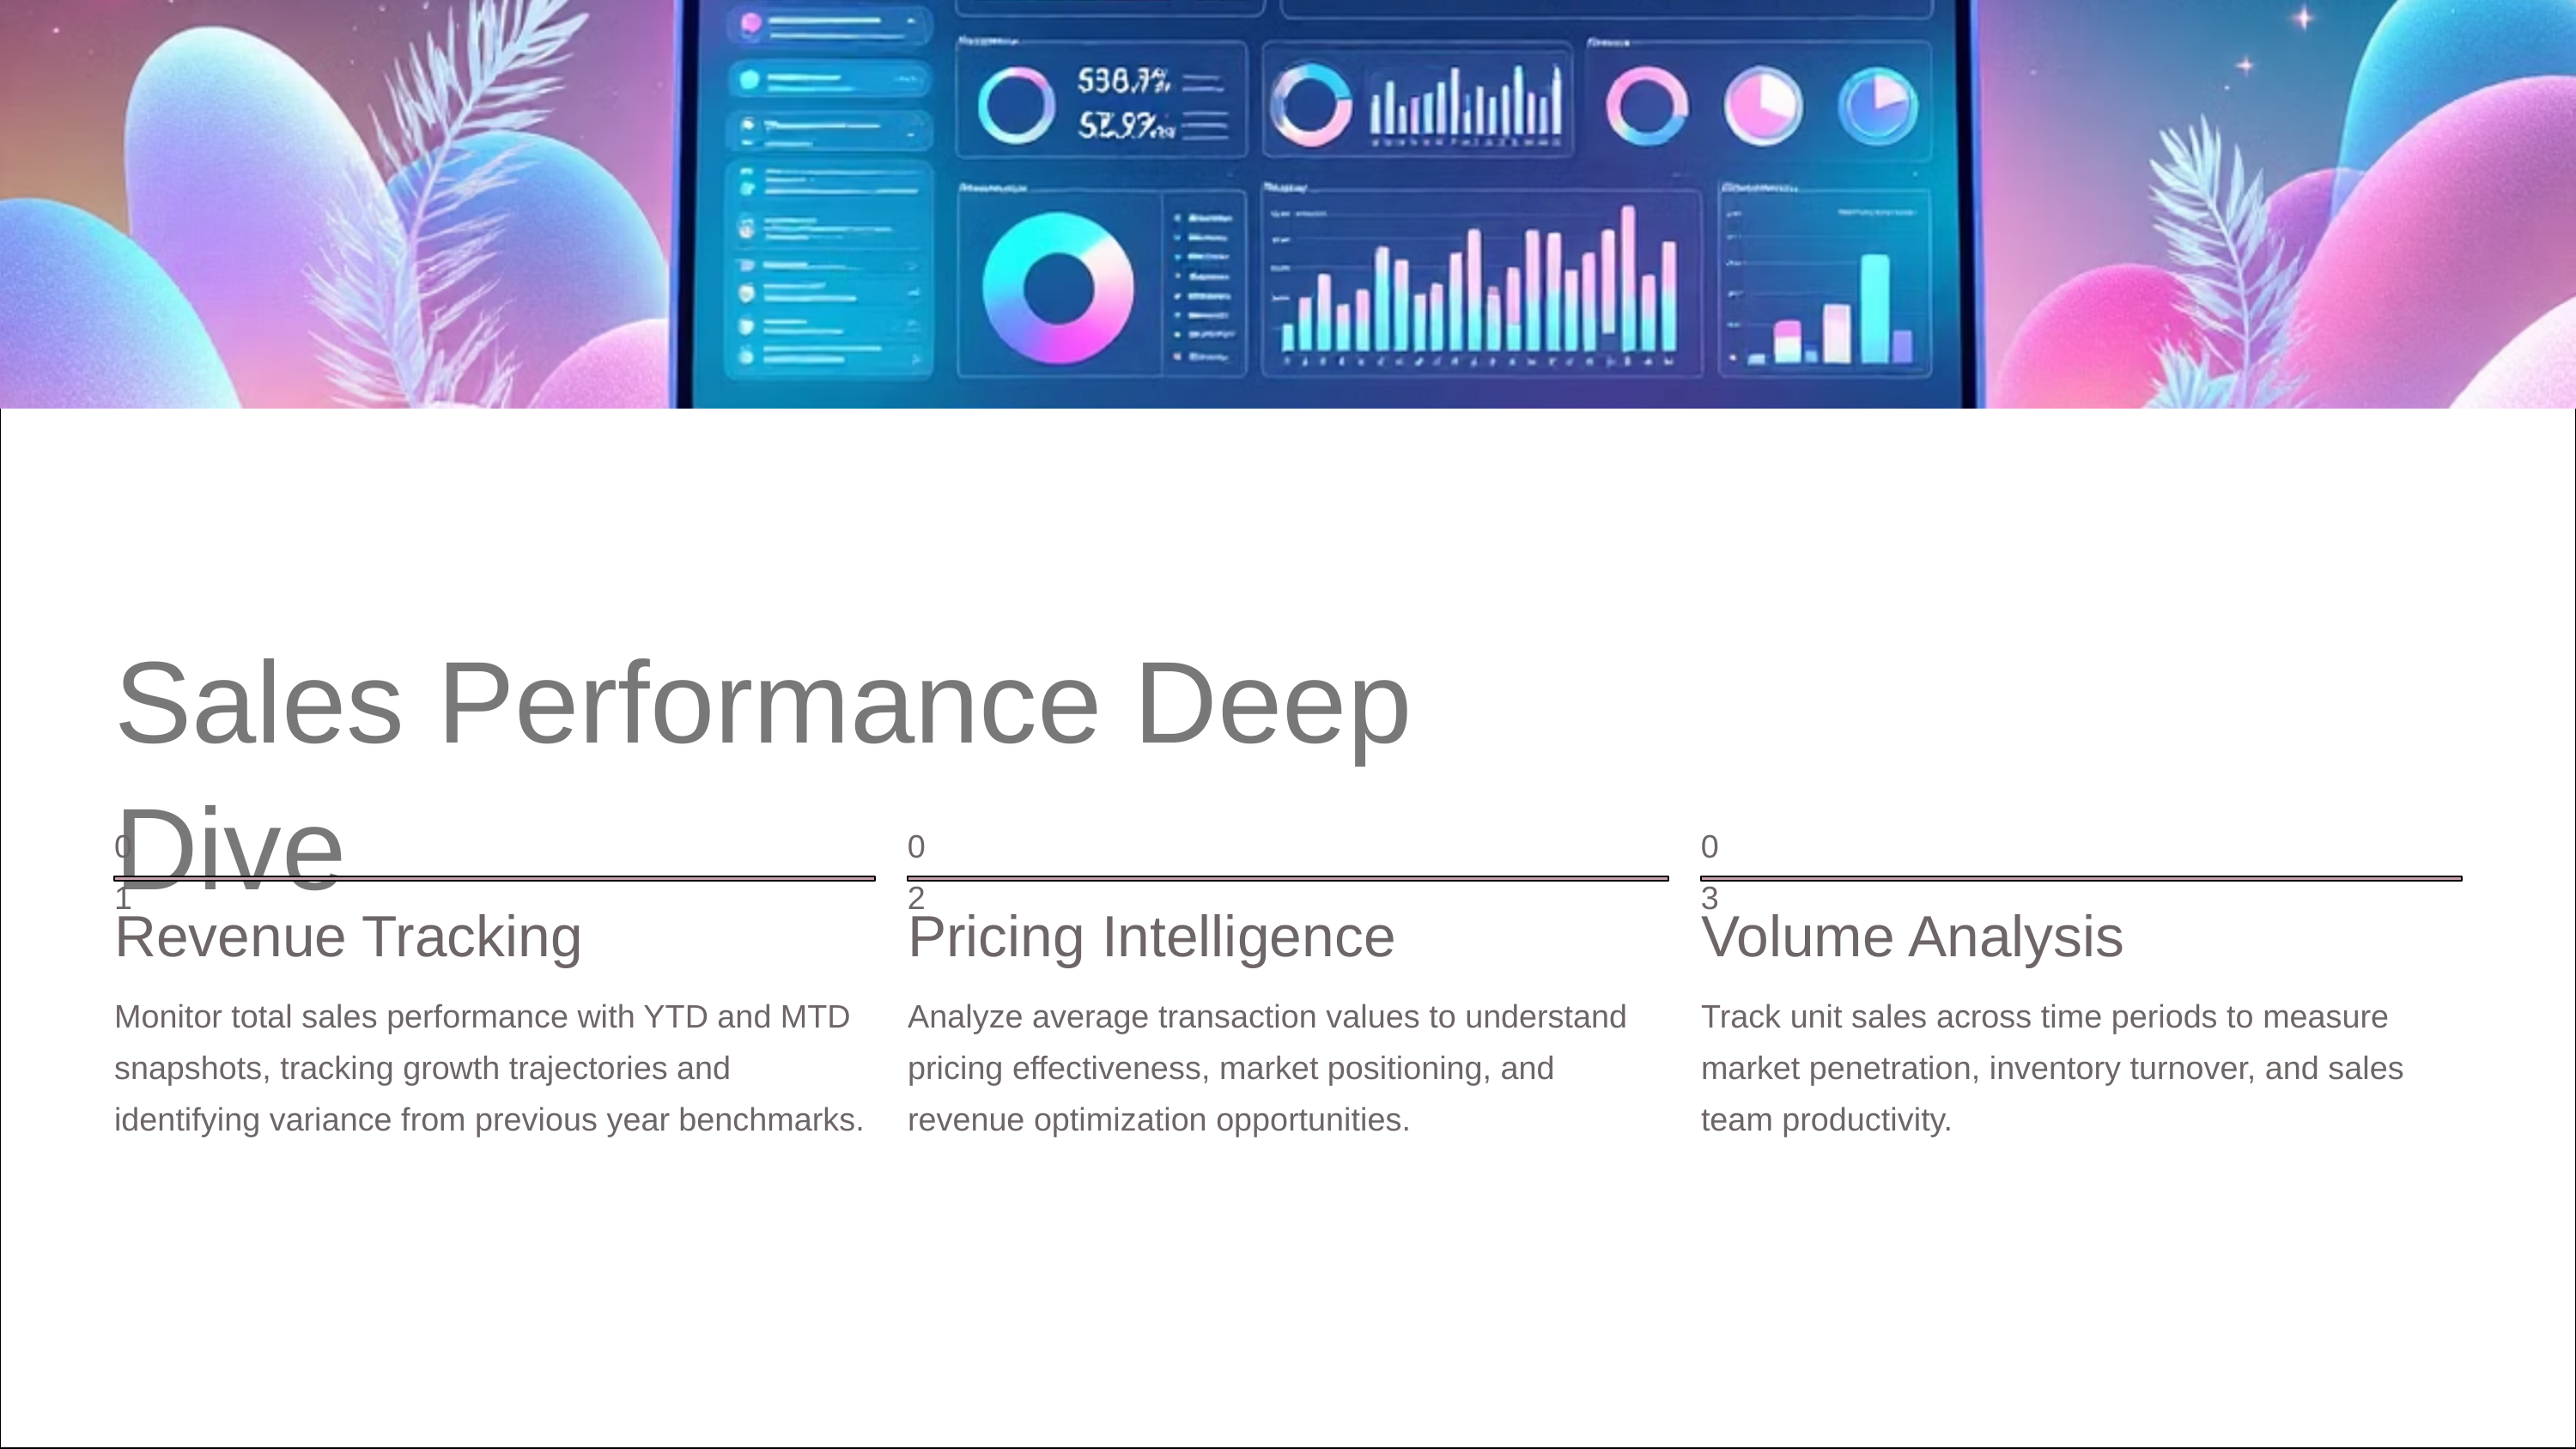

Sales Performance Deep Dive
01
02
03

Revenue Tracking
Pricing Intelligence
Volume Analysis
Monitor total sales performance with YTD and MTD snapshots, tracking growth trajectories and identifying variance from previous year benchmarks.
Analyze average transaction values to understand pricing effectiveness, market positioning, and revenue optimization opportunities.
Track unit sales across time periods to measure market penetration, inventory turnover, and sales team productivity.